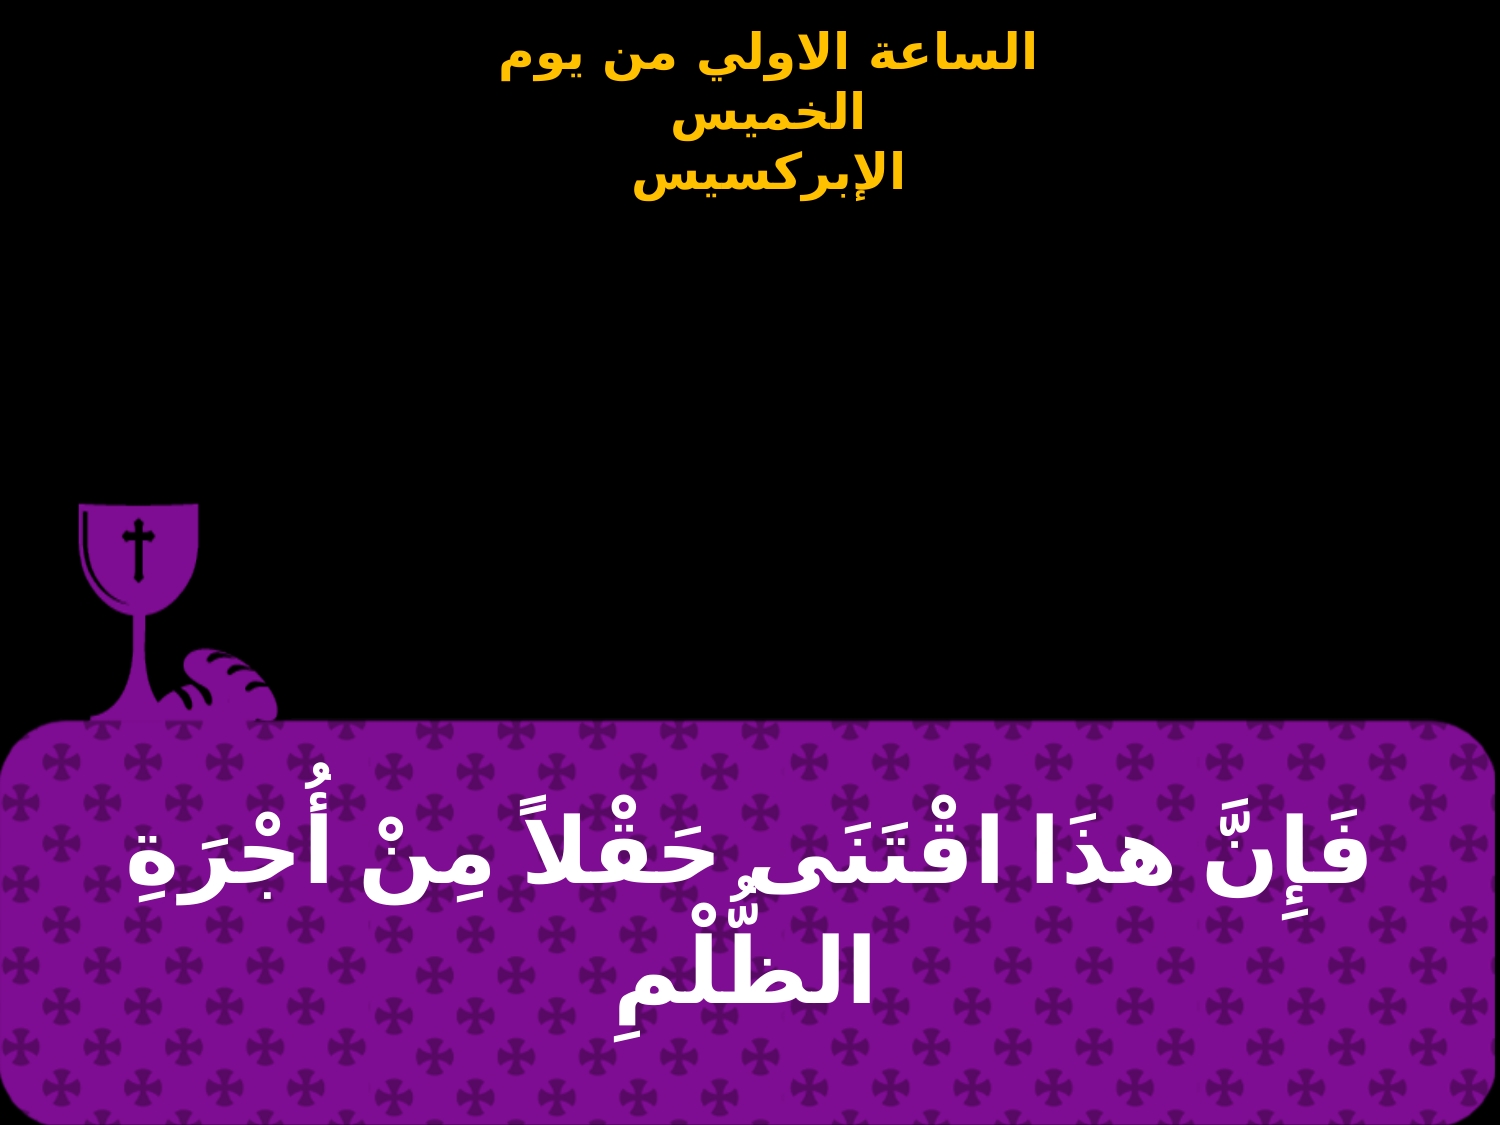

| فَإِنَّ هذَا اقْتَنَى حَقْلاً مِنْ أُجْرَةِ الظُّلْمِ |
| --- |